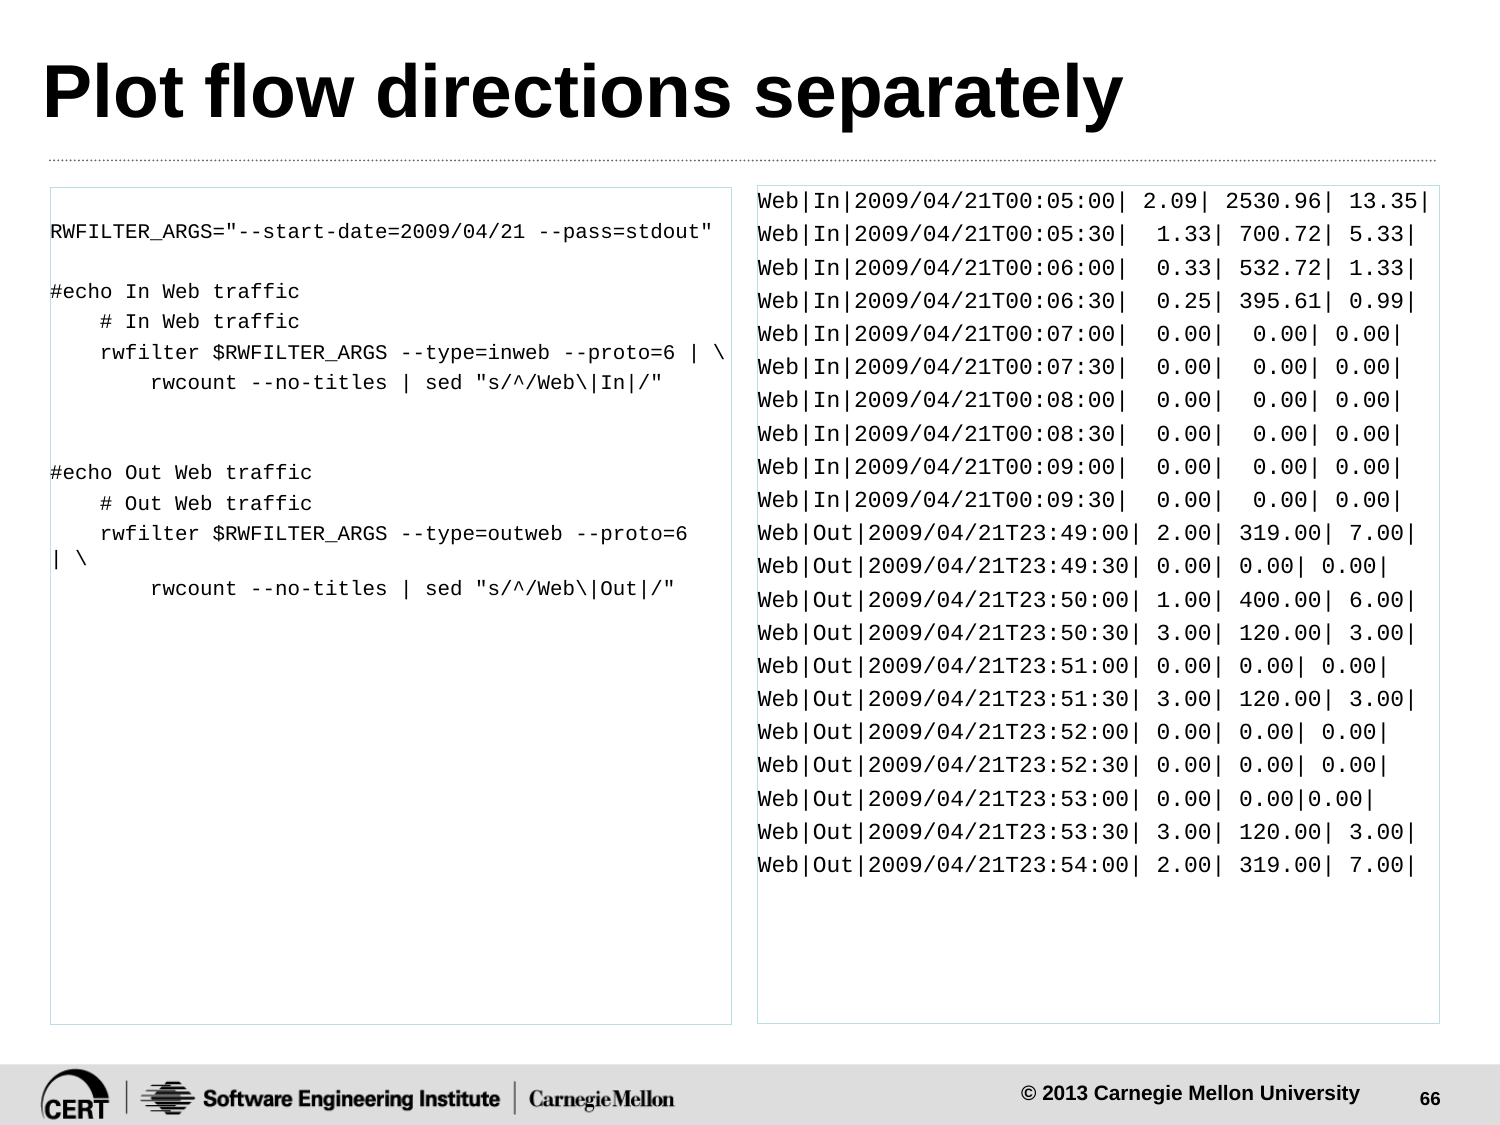

# Plot flow directions separately
Web|In|2009/04/21T00:05:00| 2.09| 2530.96| 13.35|
Web|In|2009/04/21T00:05:30|  1.33| 700.72| 5.33|
Web|In|2009/04/21T00:06:00|  0.33| 532.72| 1.33|
Web|In|2009/04/21T00:06:30|  0.25| 395.61| 0.99|
Web|In|2009/04/21T00:07:00|  0.00|  0.00| 0.00|
Web|In|2009/04/21T00:07:30|  0.00|  0.00| 0.00|
Web|In|2009/04/21T00:08:00|  0.00|  0.00| 0.00|
Web|In|2009/04/21T00:08:30|  0.00|  0.00| 0.00|
Web|In|2009/04/21T00:09:00|  0.00|  0.00| 0.00|
Web|In|2009/04/21T00:09:30|  0.00|  0.00| 0.00|
Web|Out|2009/04/21T23:49:00| 2.00| 319.00| 7.00|
Web|Out|2009/04/21T23:49:30| 0.00| 0.00| 0.00|
Web|Out|2009/04/21T23:50:00| 1.00| 400.00| 6.00|
Web|Out|2009/04/21T23:50:30| 3.00| 120.00| 3.00|
Web|Out|2009/04/21T23:51:00| 0.00| 0.00| 0.00|
Web|Out|2009/04/21T23:51:30| 3.00| 120.00| 3.00|
Web|Out|2009/04/21T23:52:00| 0.00| 0.00| 0.00|
Web|Out|2009/04/21T23:52:30| 0.00| 0.00| 0.00|
Web|Out|2009/04/21T23:53:00| 0.00| 0.00|0.00|
Web|Out|2009/04/21T23:53:30| 3.00| 120.00| 3.00|
Web|Out|2009/04/21T23:54:00| 2.00| 319.00| 7.00|

RWFILTER_ARGS="--start-date=2009/04/21 --pass=stdout"

#echo In Web traffic
    # In Web traffic
    rwfilter $RWFILTER_ARGS --type=inweb --proto=6 | \
        rwcount --no-titles | sed "s/^/Web\|In|/"

#echo Out Web traffic
    # Out Web traffic
    rwfilter $RWFILTER_ARGS --type=outweb --proto=6 | \
        rwcount --no-titles | sed "s/^/Web\|Out|/"